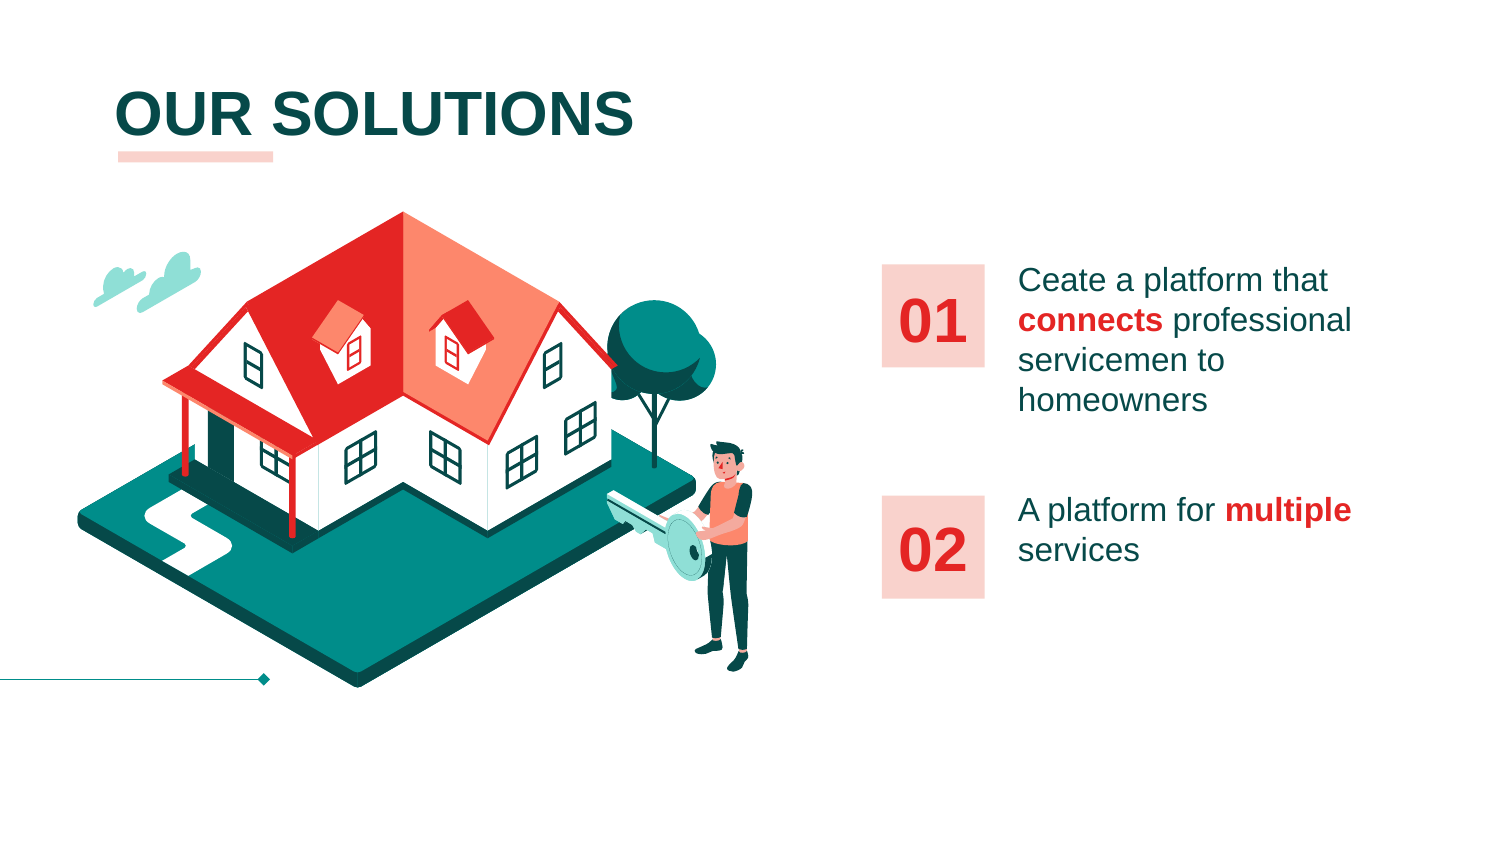

OUR SOLUTIONS

Ceate a platform that connects professional servicemen to homeowners

# 01
A platform for multiple services

02